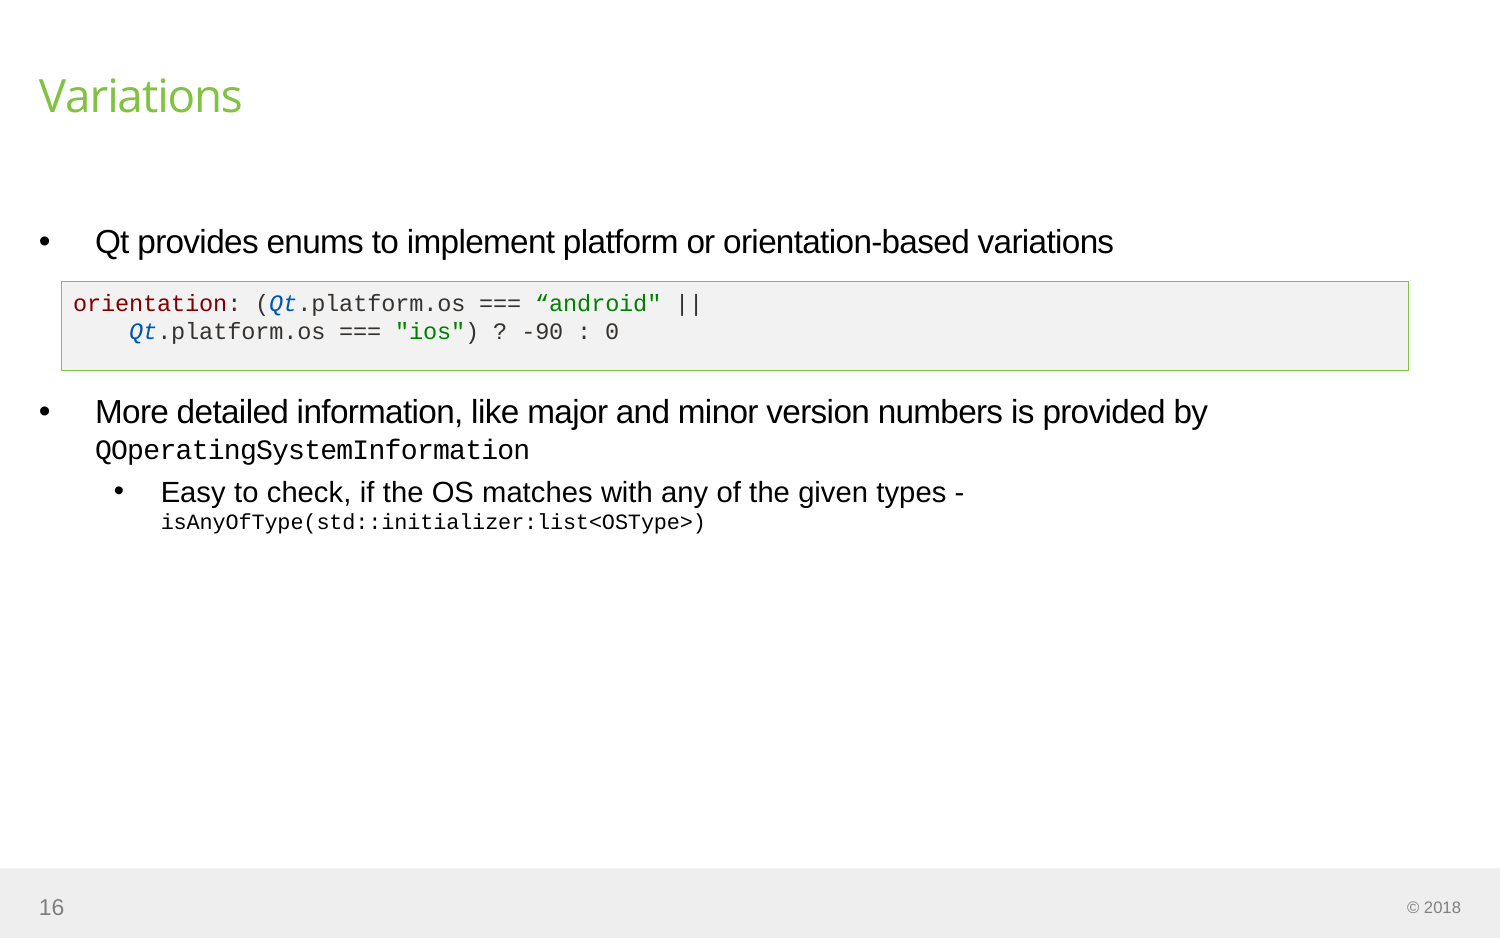

# Variations
Qt provides enums to implement platform or orientation-based variations

More detailed information, like major and minor version numbers is provided by QOperatingSystemInformation
Easy to check, if the OS matches with any of the given types - isAnyOfType(std::initializer:list<OSType>)
orientation: (Qt.platform.os === “android" ||
    Qt.platform.os === "ios") ? -90 : 0
16
© 2018